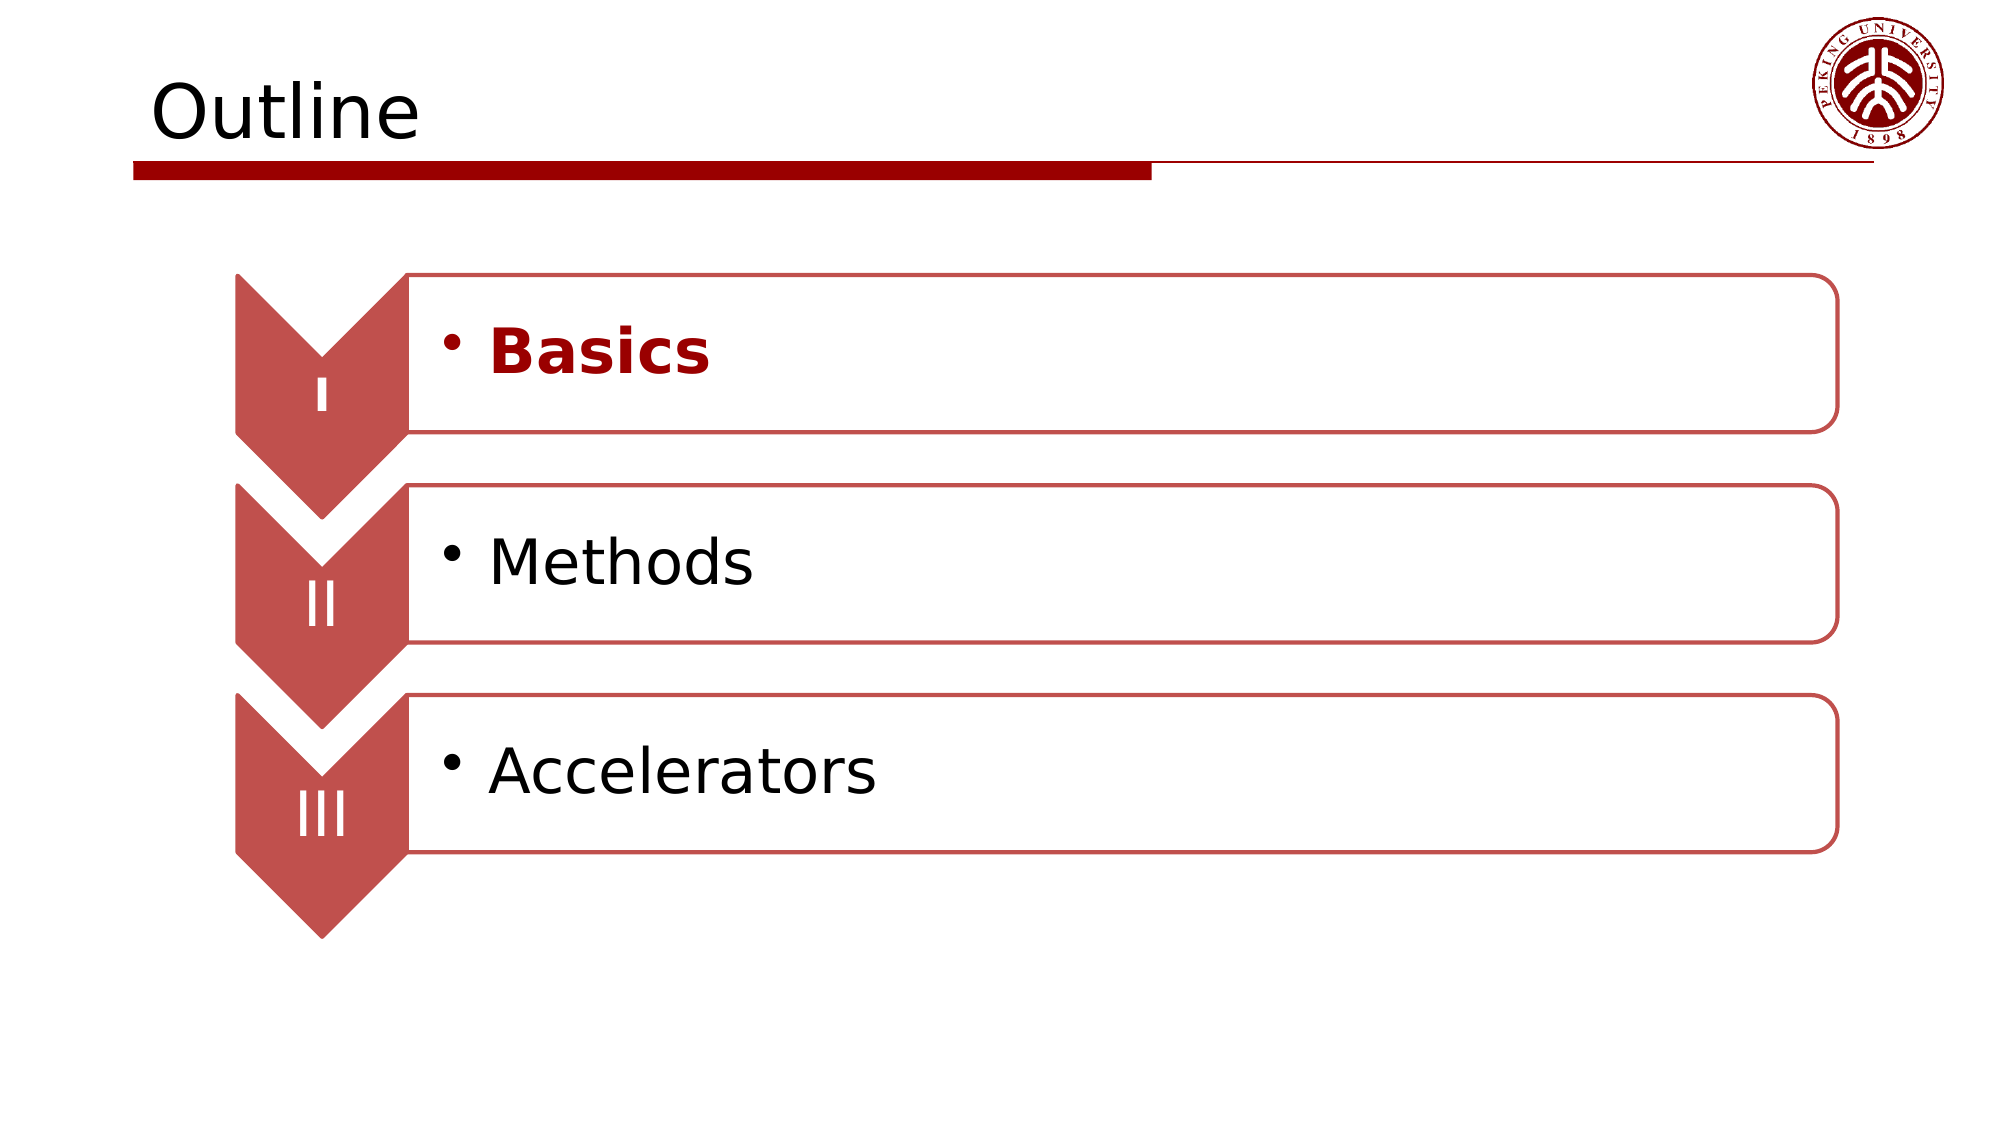

Outline
I
Basics
II
Methods
III
Accelerators